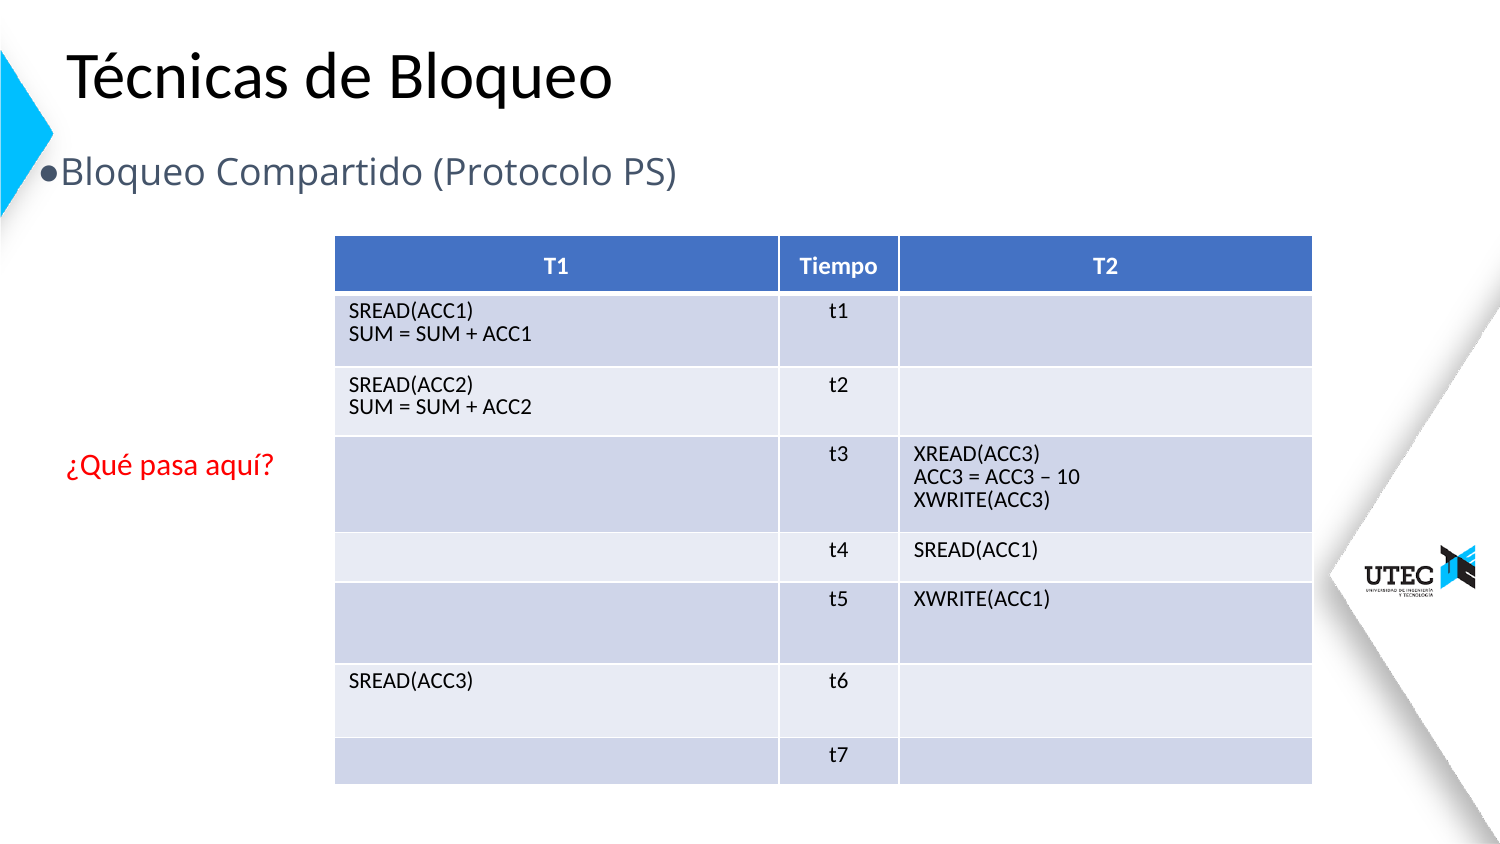

# Técnicas de Bloqueo
Bloqueo Compartido (Protocolo PS)

| T1 | Tiempo | T2 |
| --- | --- | --- |
| SREAD(ACC1) SUM = SUM + ACC1 | t1 |  |
| SREAD(ACC2) SUM = SUM + ACC2 | t2 |  |
|  | t3 | XREAD(ACC3) ACC3 = ACC3 – 10 XWRITE(ACC3) |
|  | t4 | SREAD(ACC1) |
|  | t5 | XWRITE(ACC1) |
| SREAD(ACC3) | t6 |  |
|  | t7 |  |
¿Qué pasa aquí?